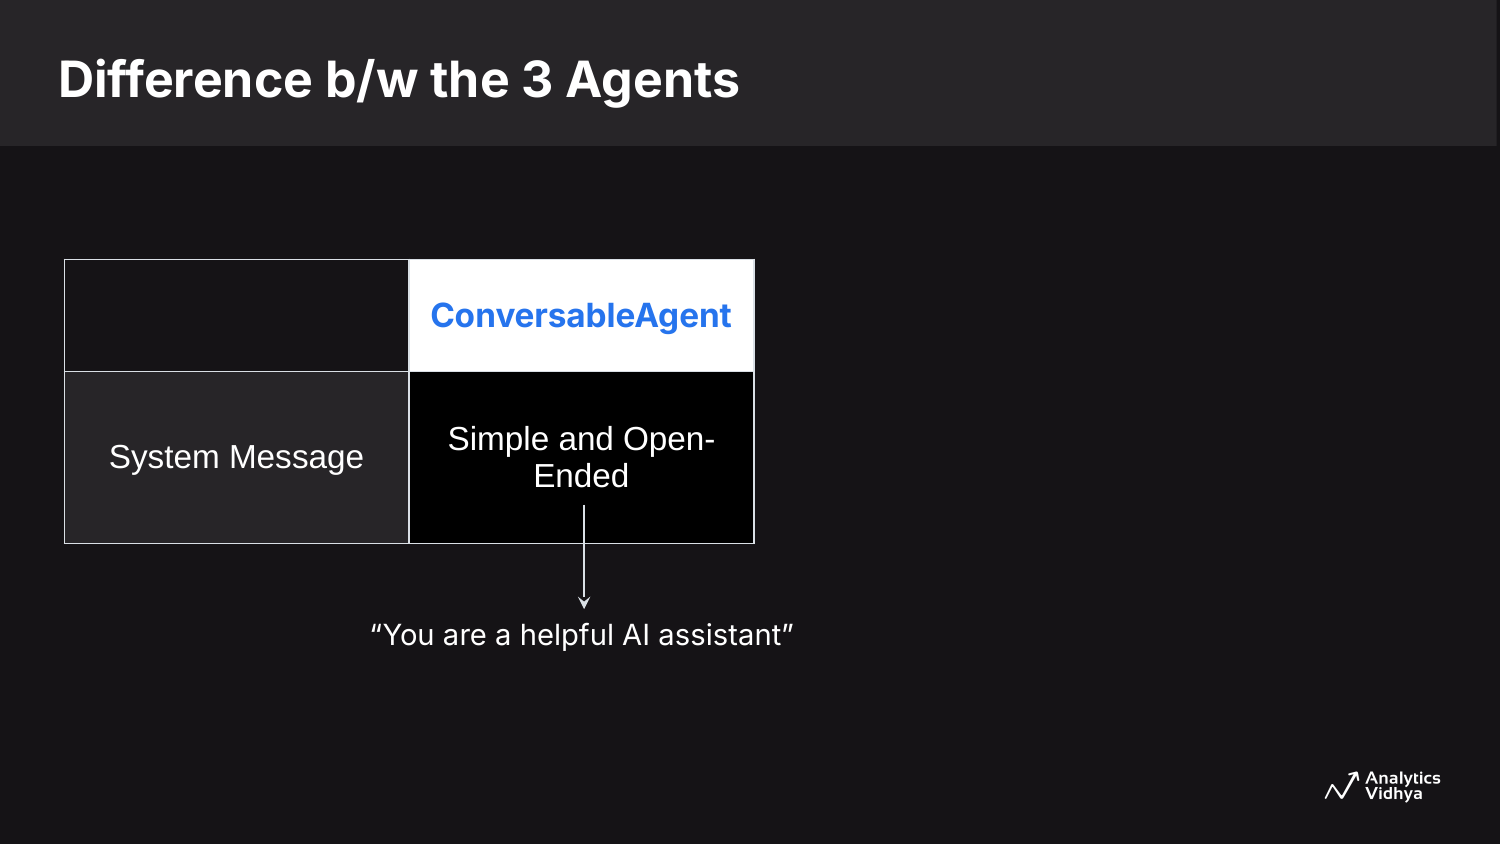

Difference b/w the 3 Agents
|  | ConversableAgent |
| --- | --- |
| System Message | Simple and Open- Ended |
“You are a helpful AI assistant”